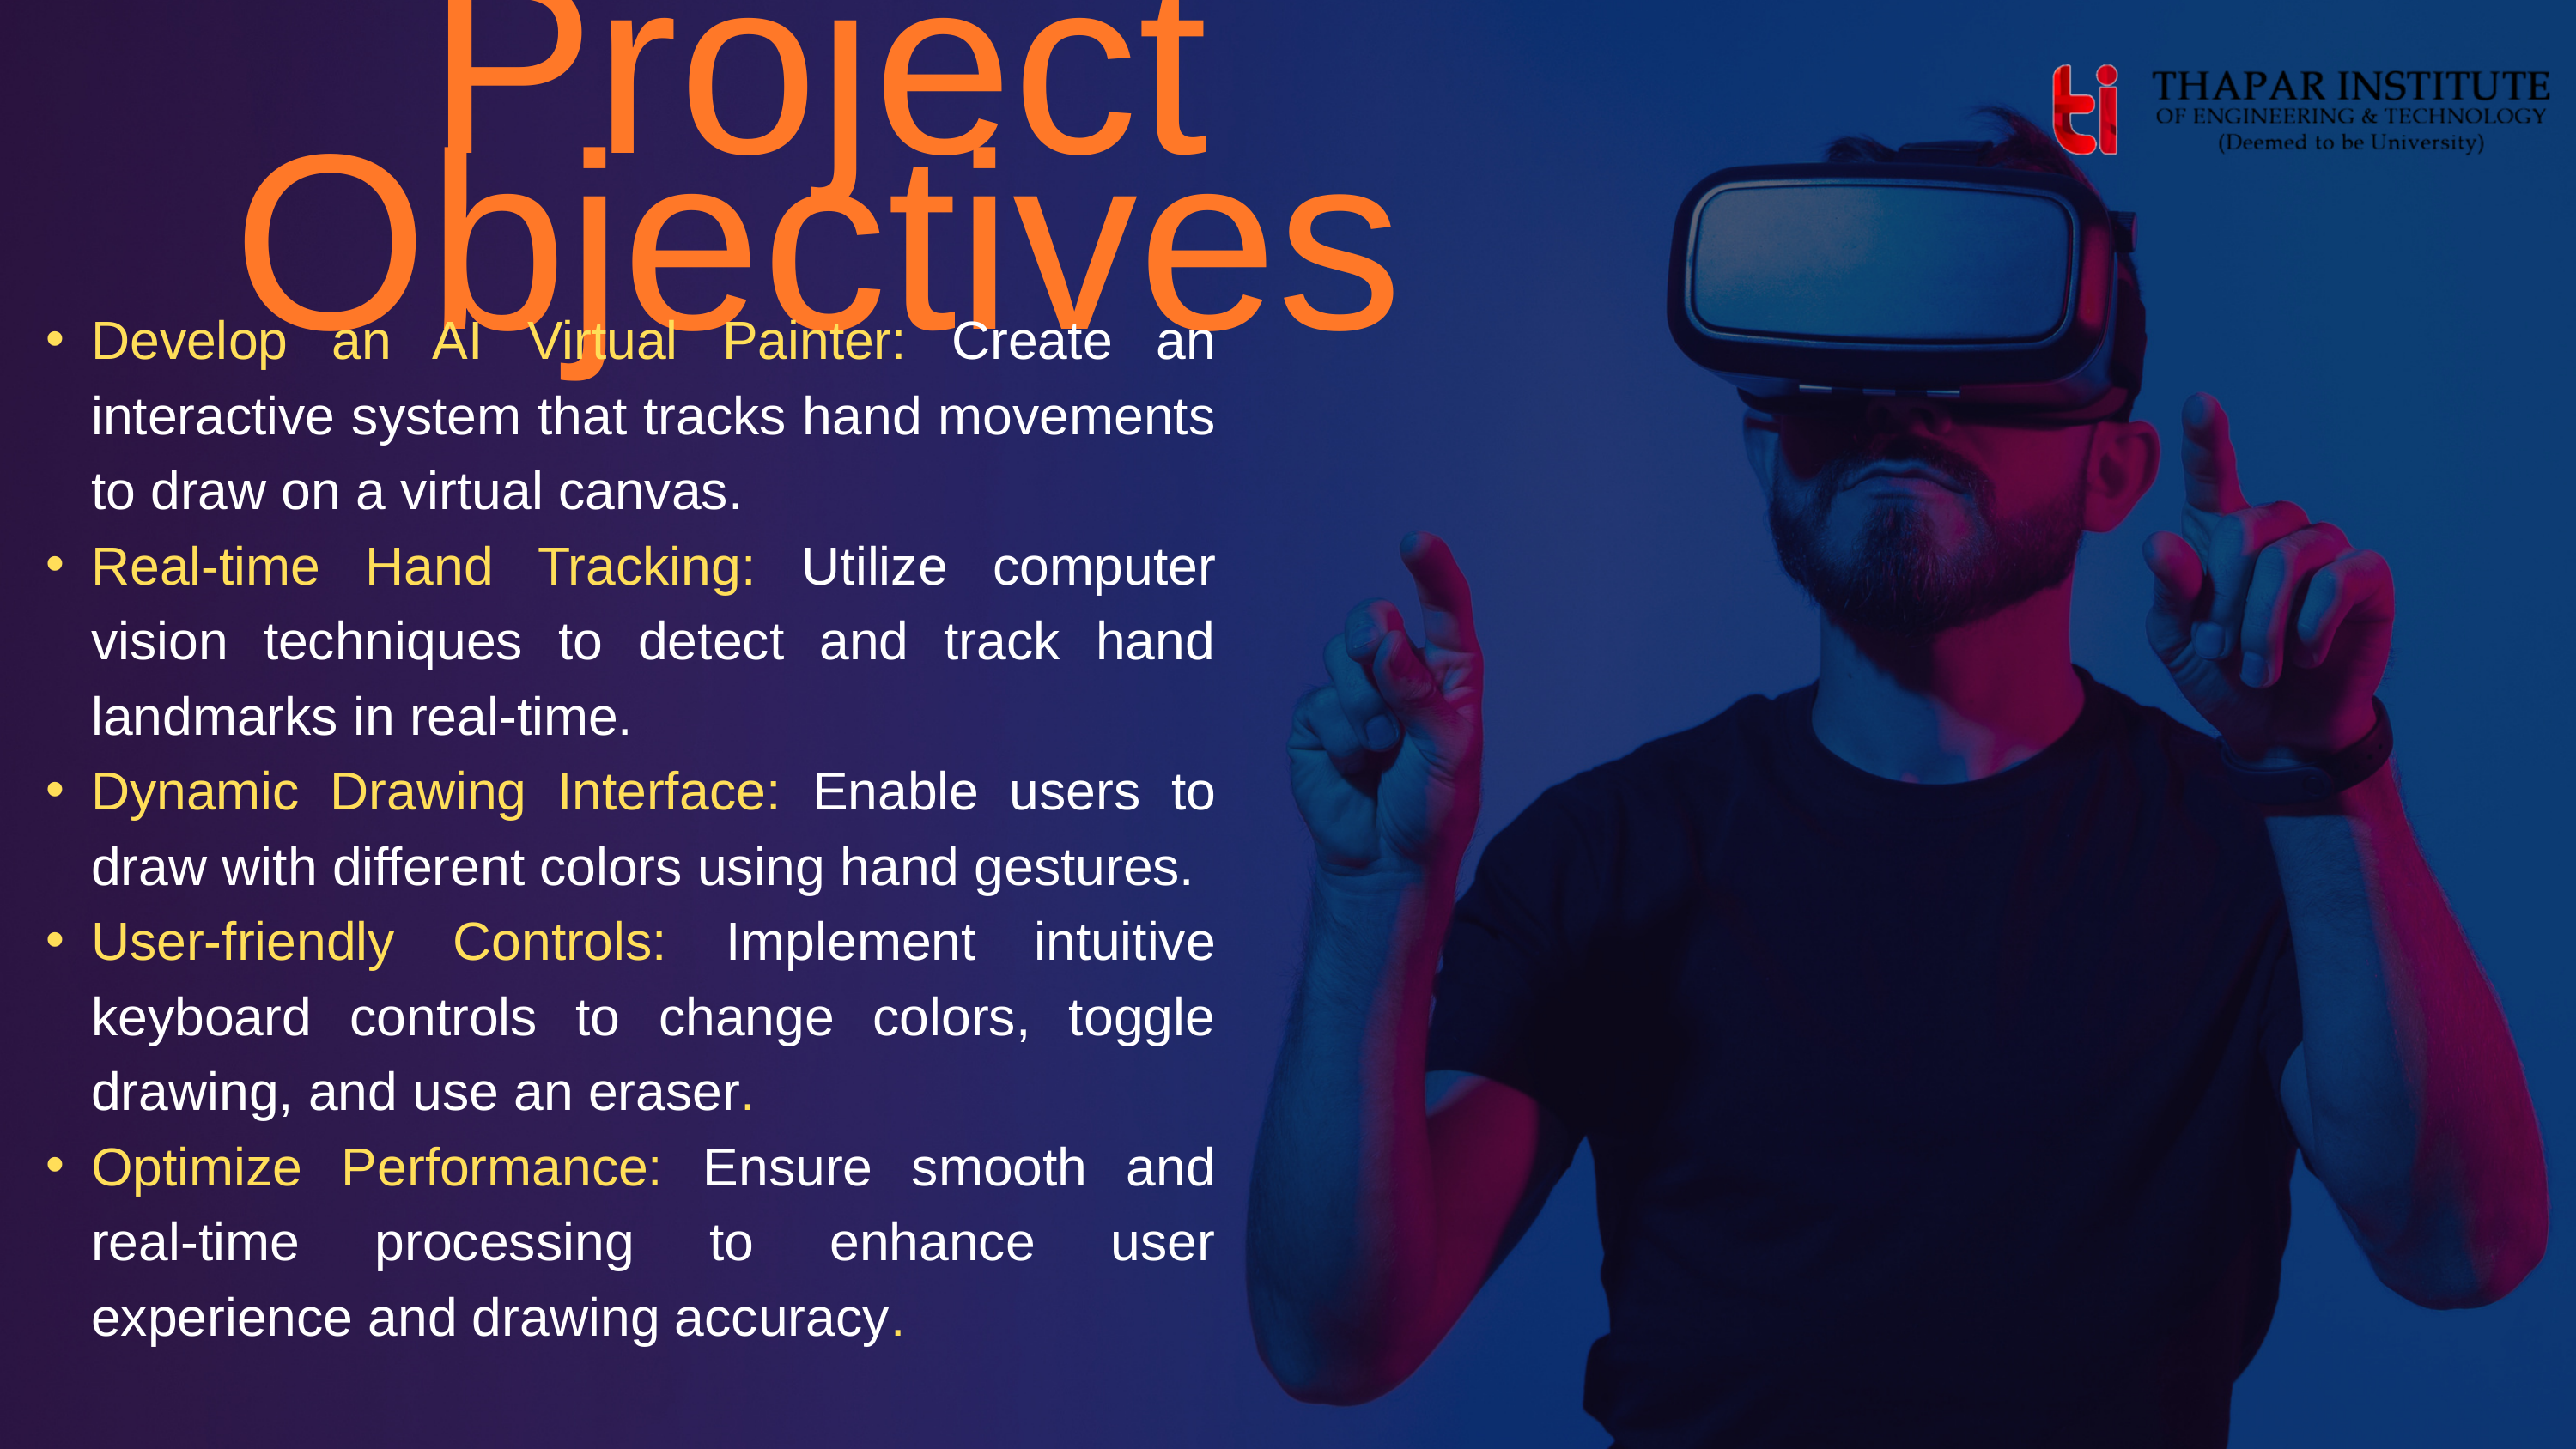

Project Objectives

Develop an AI Virtual Painter: Create an interactive system that tracks hand movements to draw on a virtual canvas.
Real-time Hand Tracking: Utilize computer vision techniques to detect and track hand landmarks in real-time.
Dynamic Drawing Interface: Enable users to draw with different colors using hand gestures.
User-friendly Controls: Implement intuitive keyboard controls to change colors, toggle drawing, and use an eraser.
Optimize Performance: Ensure smooth and real-time processing to enhance user experience and drawing accuracy.